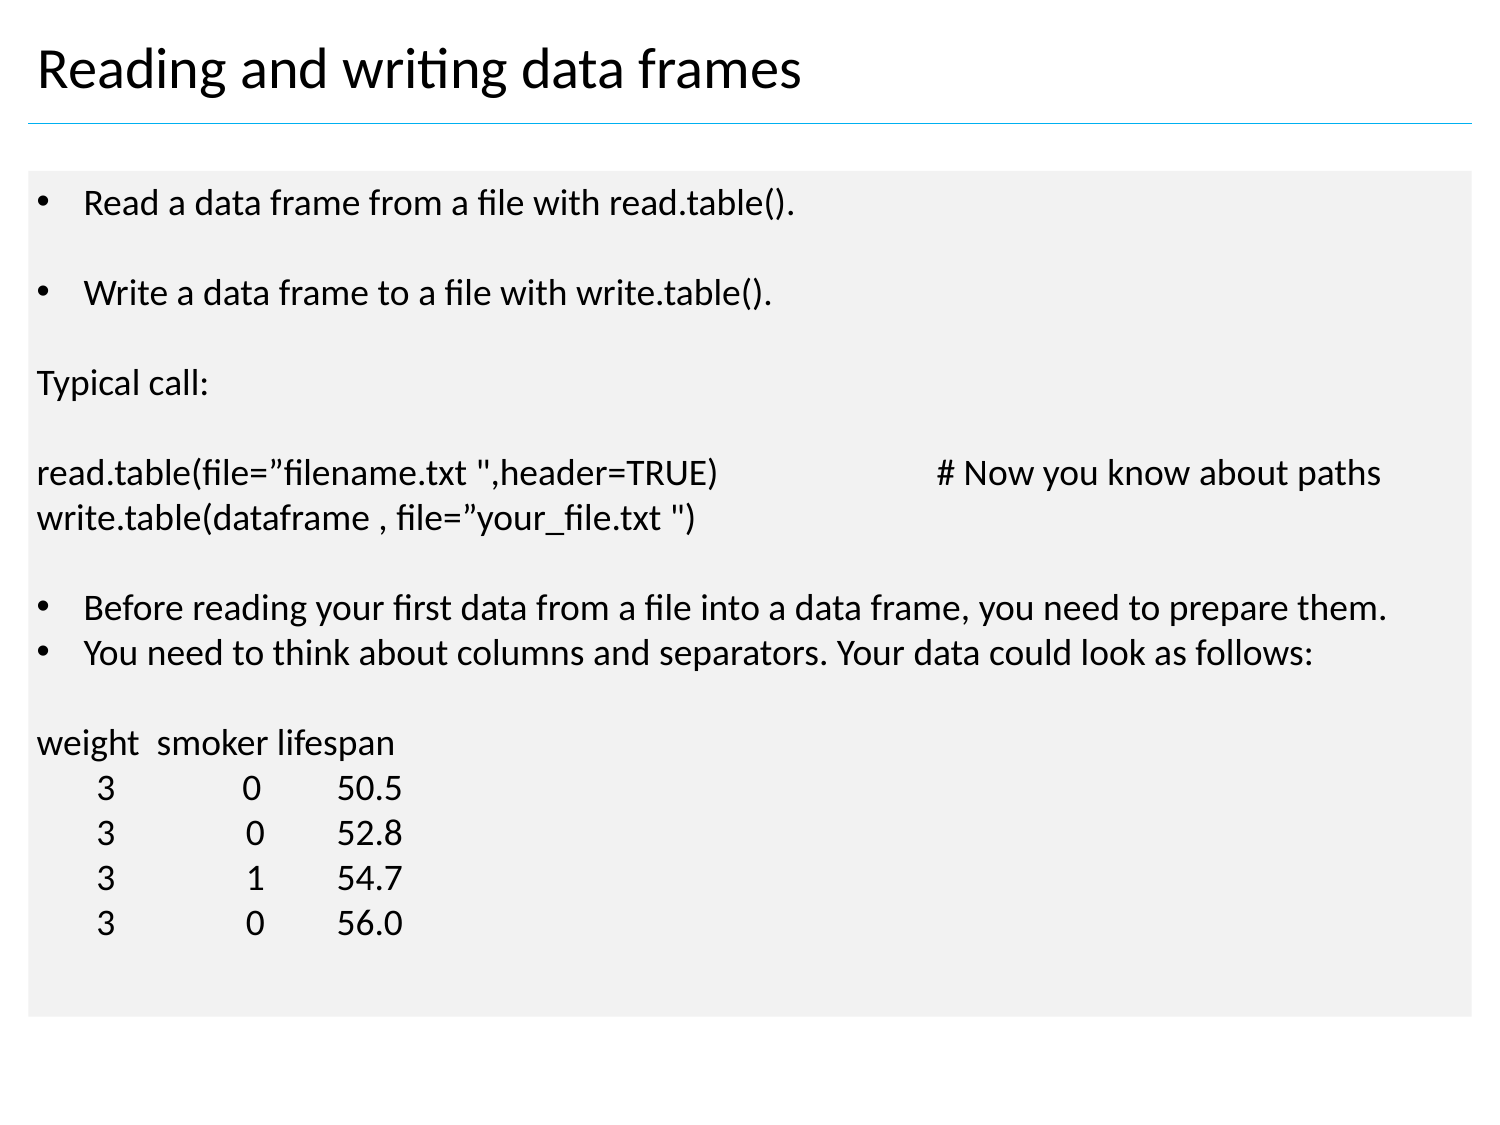

Reading and writing data frames
Read a data frame from a file with read.table().

Write a data frame to a file with write.table().

Typical call:

read.table(file=”filename.txt ",header=TRUE)		# Now you know about paths
write.table(dataframe , file=”your_file.txt ")

Before reading your first data from a file into a data frame, you need to prepare them.
You need to think about columns and separators. Your data could look as follows:

weight  smoker lifespan
       3               0 	50.5
       3 	       0	52.8
       3 	       1 	54.7
       3 	       0 	56.0